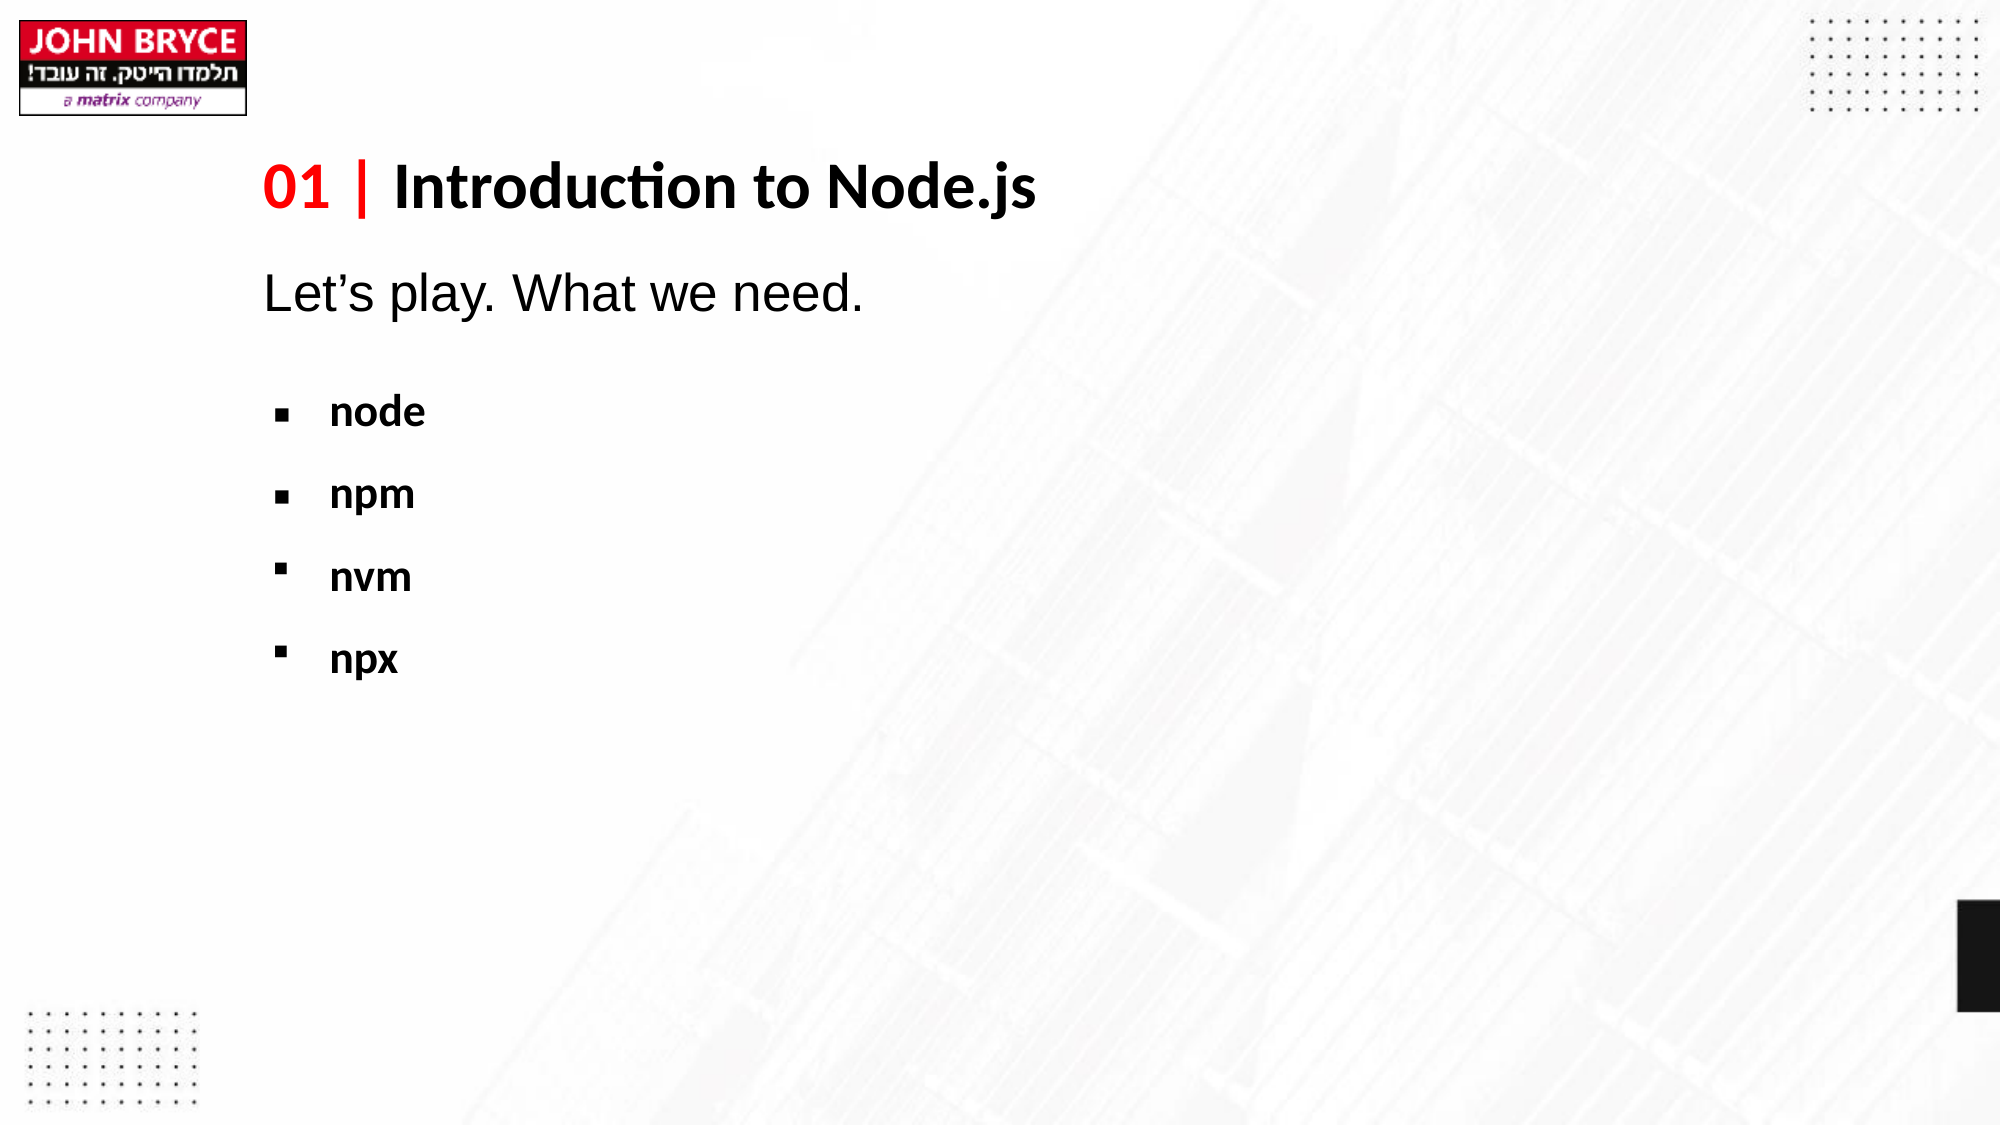

# 01 | Introduction to Node.js
Let’s play. What we need.
node
npm
nvm
npx